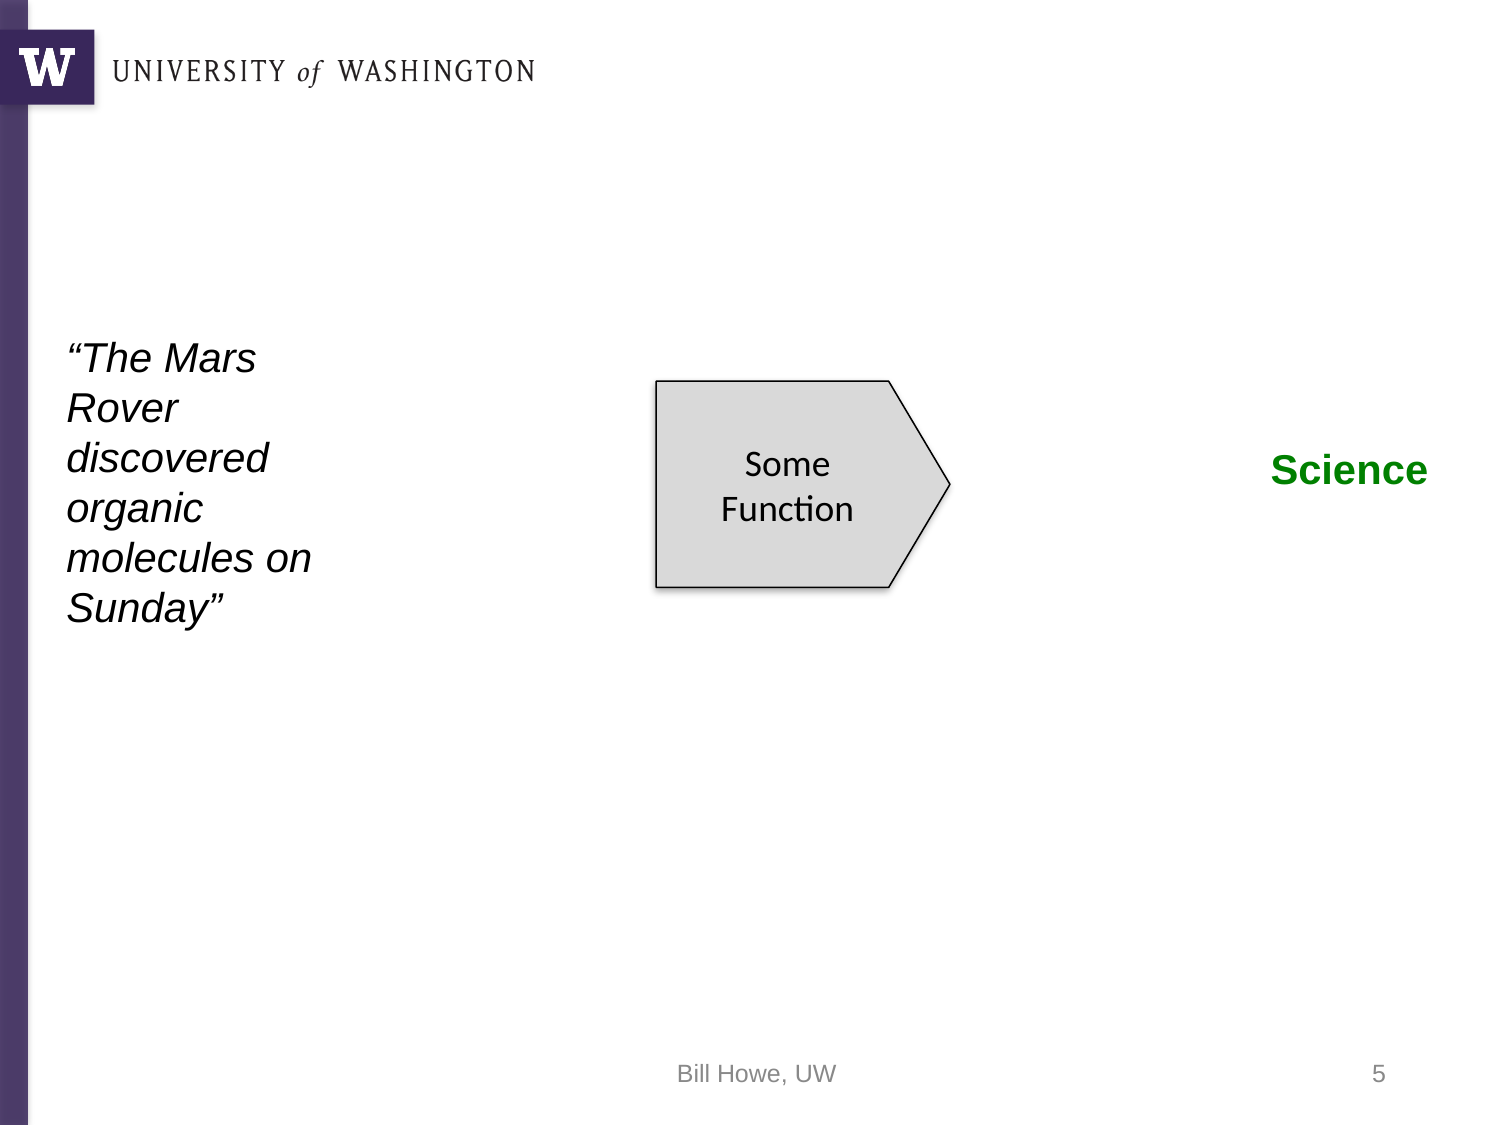

“The Mars Rover discovered organic molecules on Sunday”
Some
Function
Science
Bill Howe, UW
5